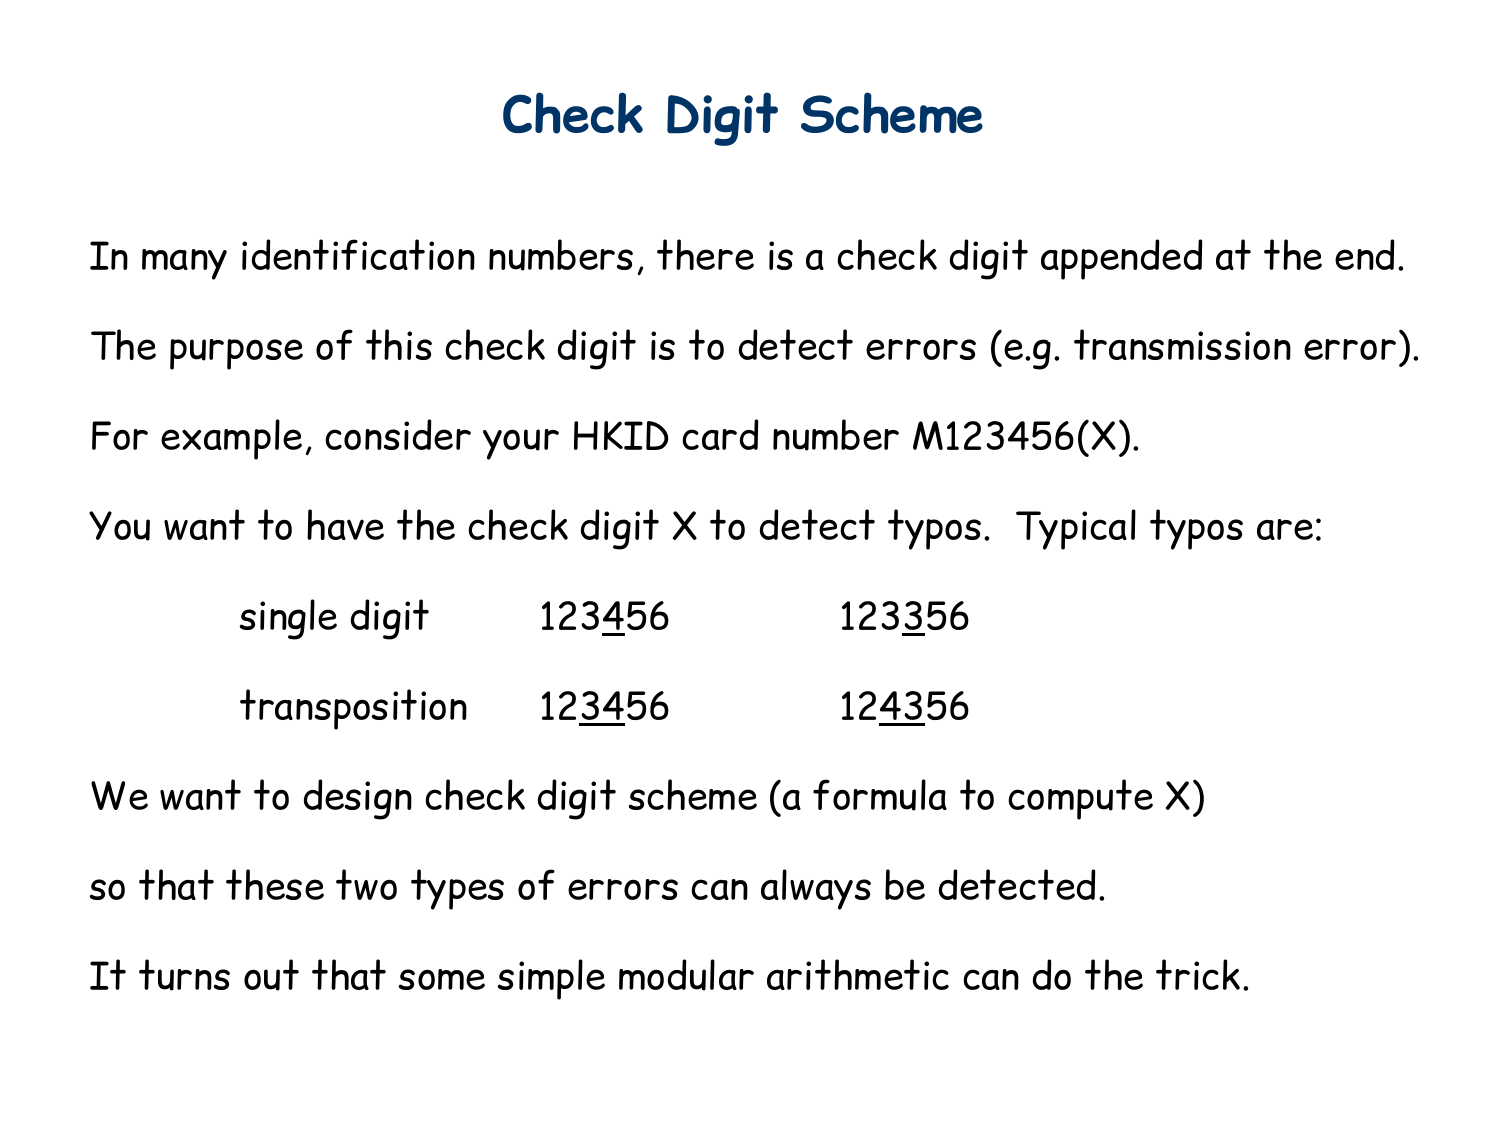

Check Digit Scheme
In many identification numbers, there is a check digit appended at the end.

The purpose of this check digit is to detect errors (e.g. transmission error).

For example, consider your HKID card number M123456(X).

You want to have the check digit X to detect typos.  Typical typos are:

	single digit 	123456		123356

	transposition	123456		124356

We want to design check digit scheme (a formula to compute X)

so that these two types of errors can always be detected.

It turns out that some simple modular arithmetic can do the trick.